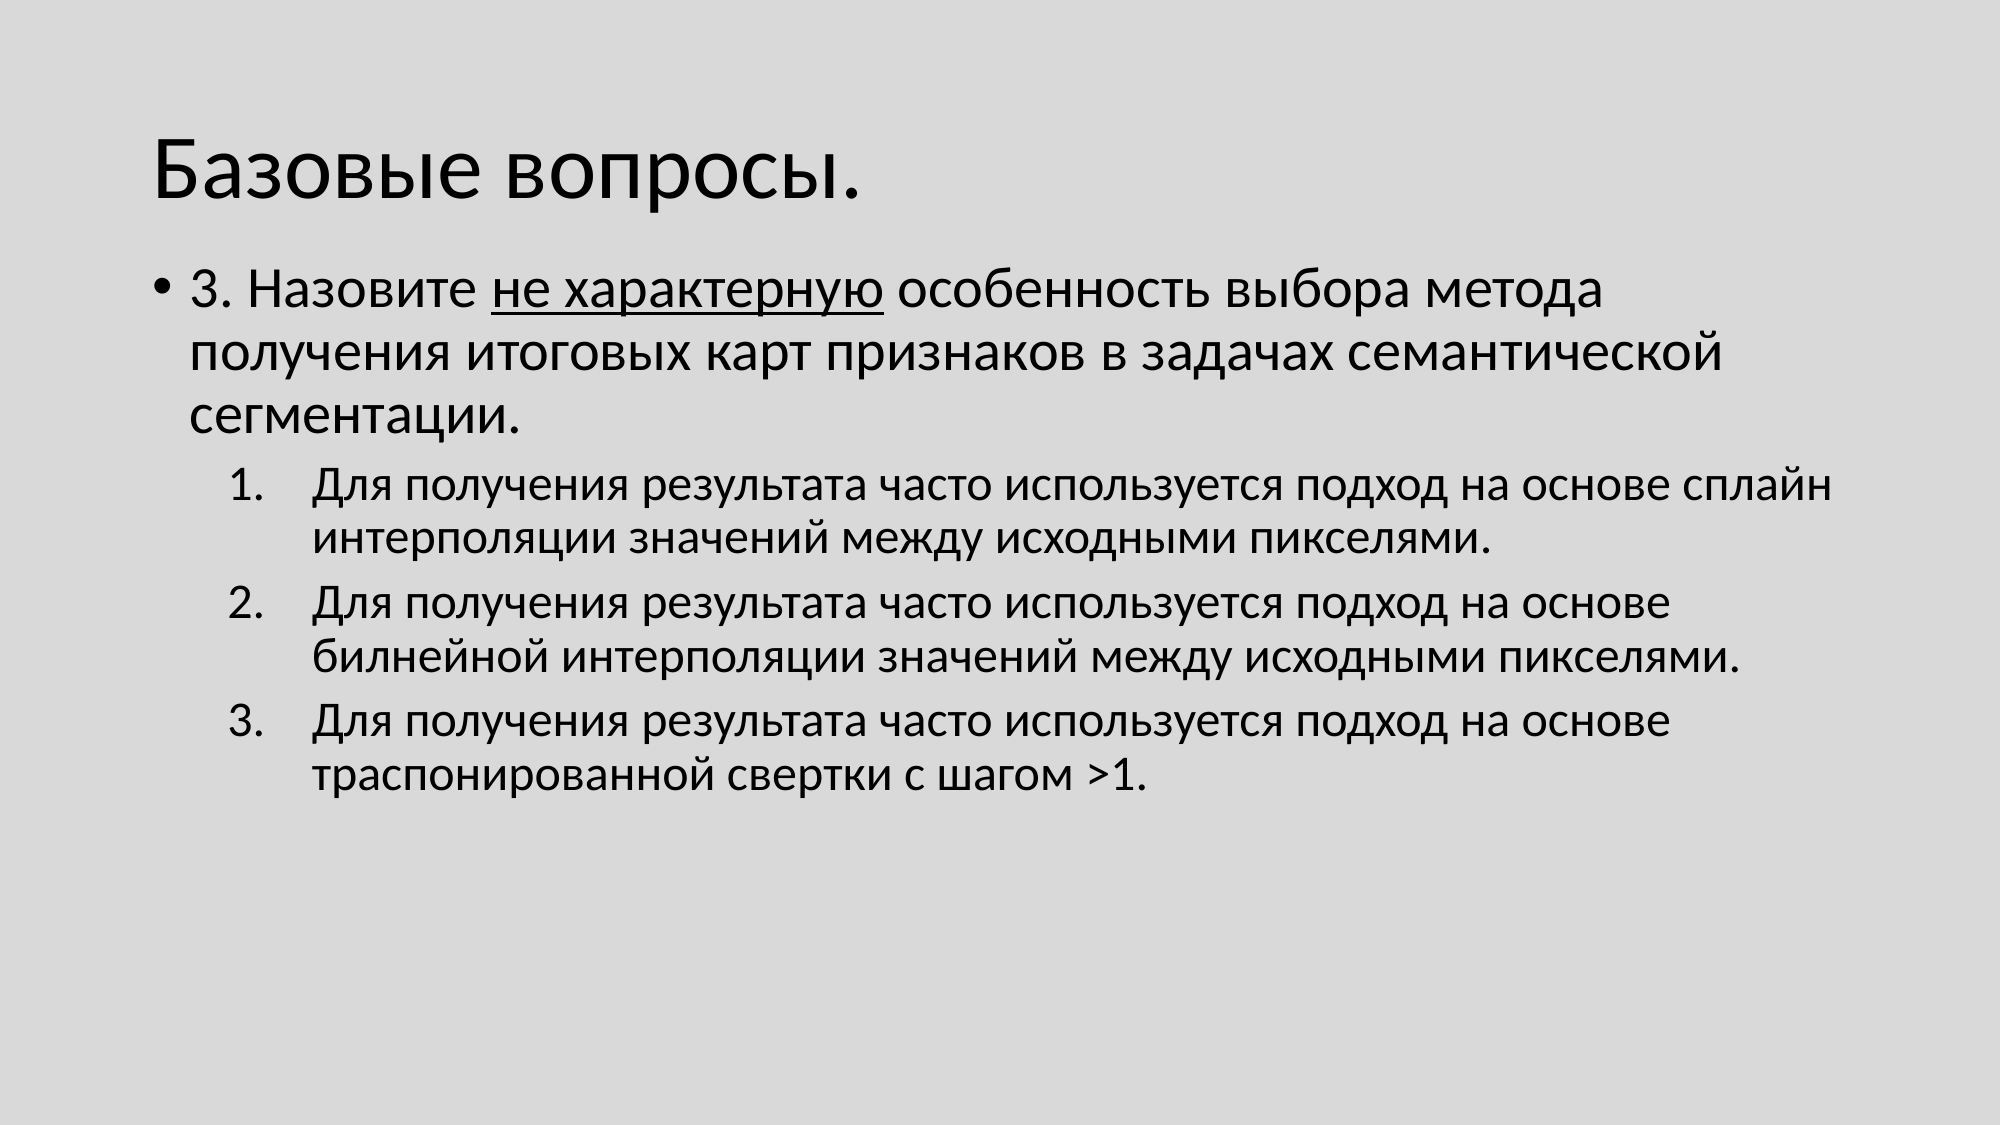

# Базовые вопросы.
3. Назовите не характерную особенность выбора метода получения итоговых карт признаков в задачах семантической сегментации.
Для получения результата часто используется подход на основе сплайн интерполяции значений между исходными пикселями.
Для получения результата часто используется подход на основе билнейной интерполяции значений между исходными пикселями.
Для получения результата часто используется подход на основе траспонированной свертки с шагом >1.